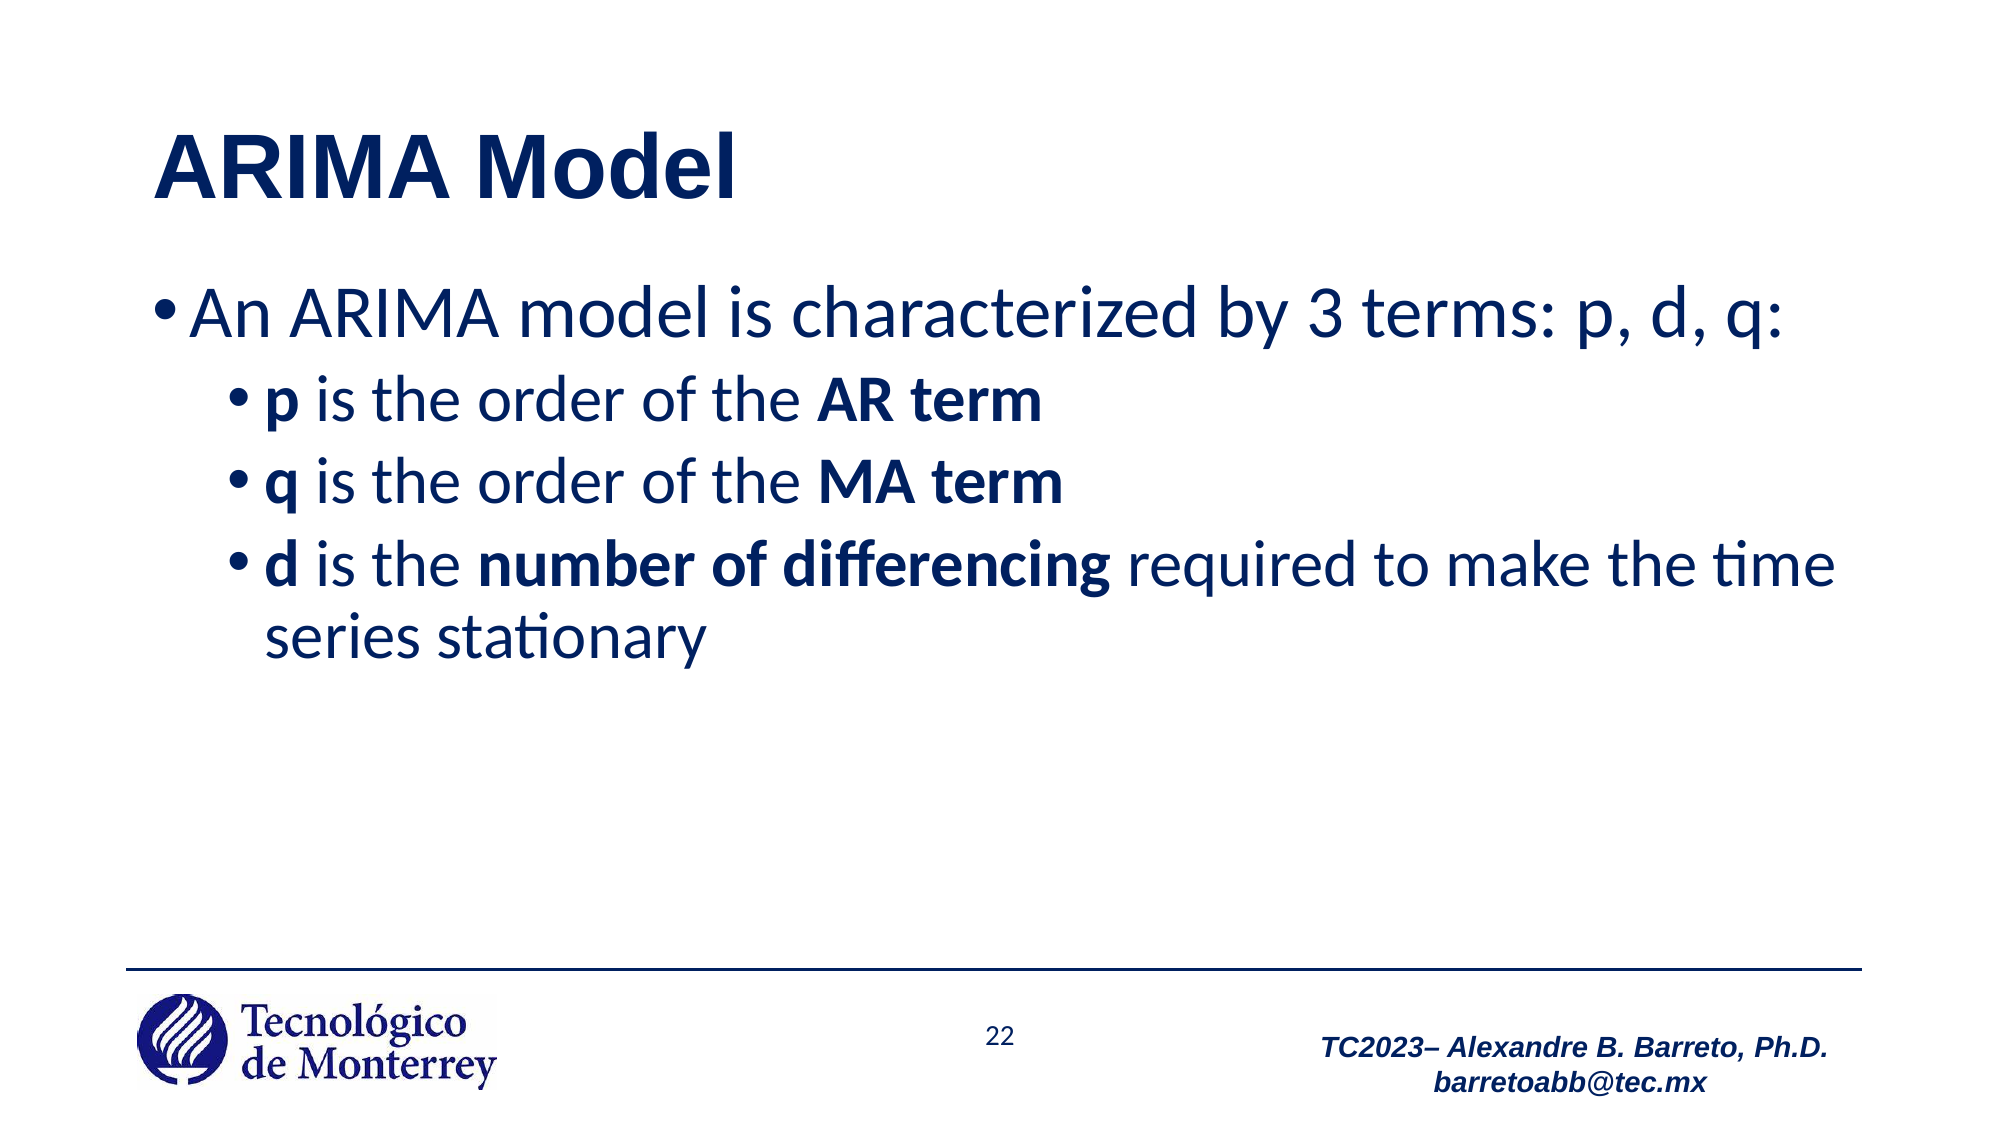

# ARIMA Model
An ARIMA model is characterized by 3 terms: p, d, q:
p is the order of the AR term
q is the order of the MA term
d is the number of differencing required to make the time series stationary